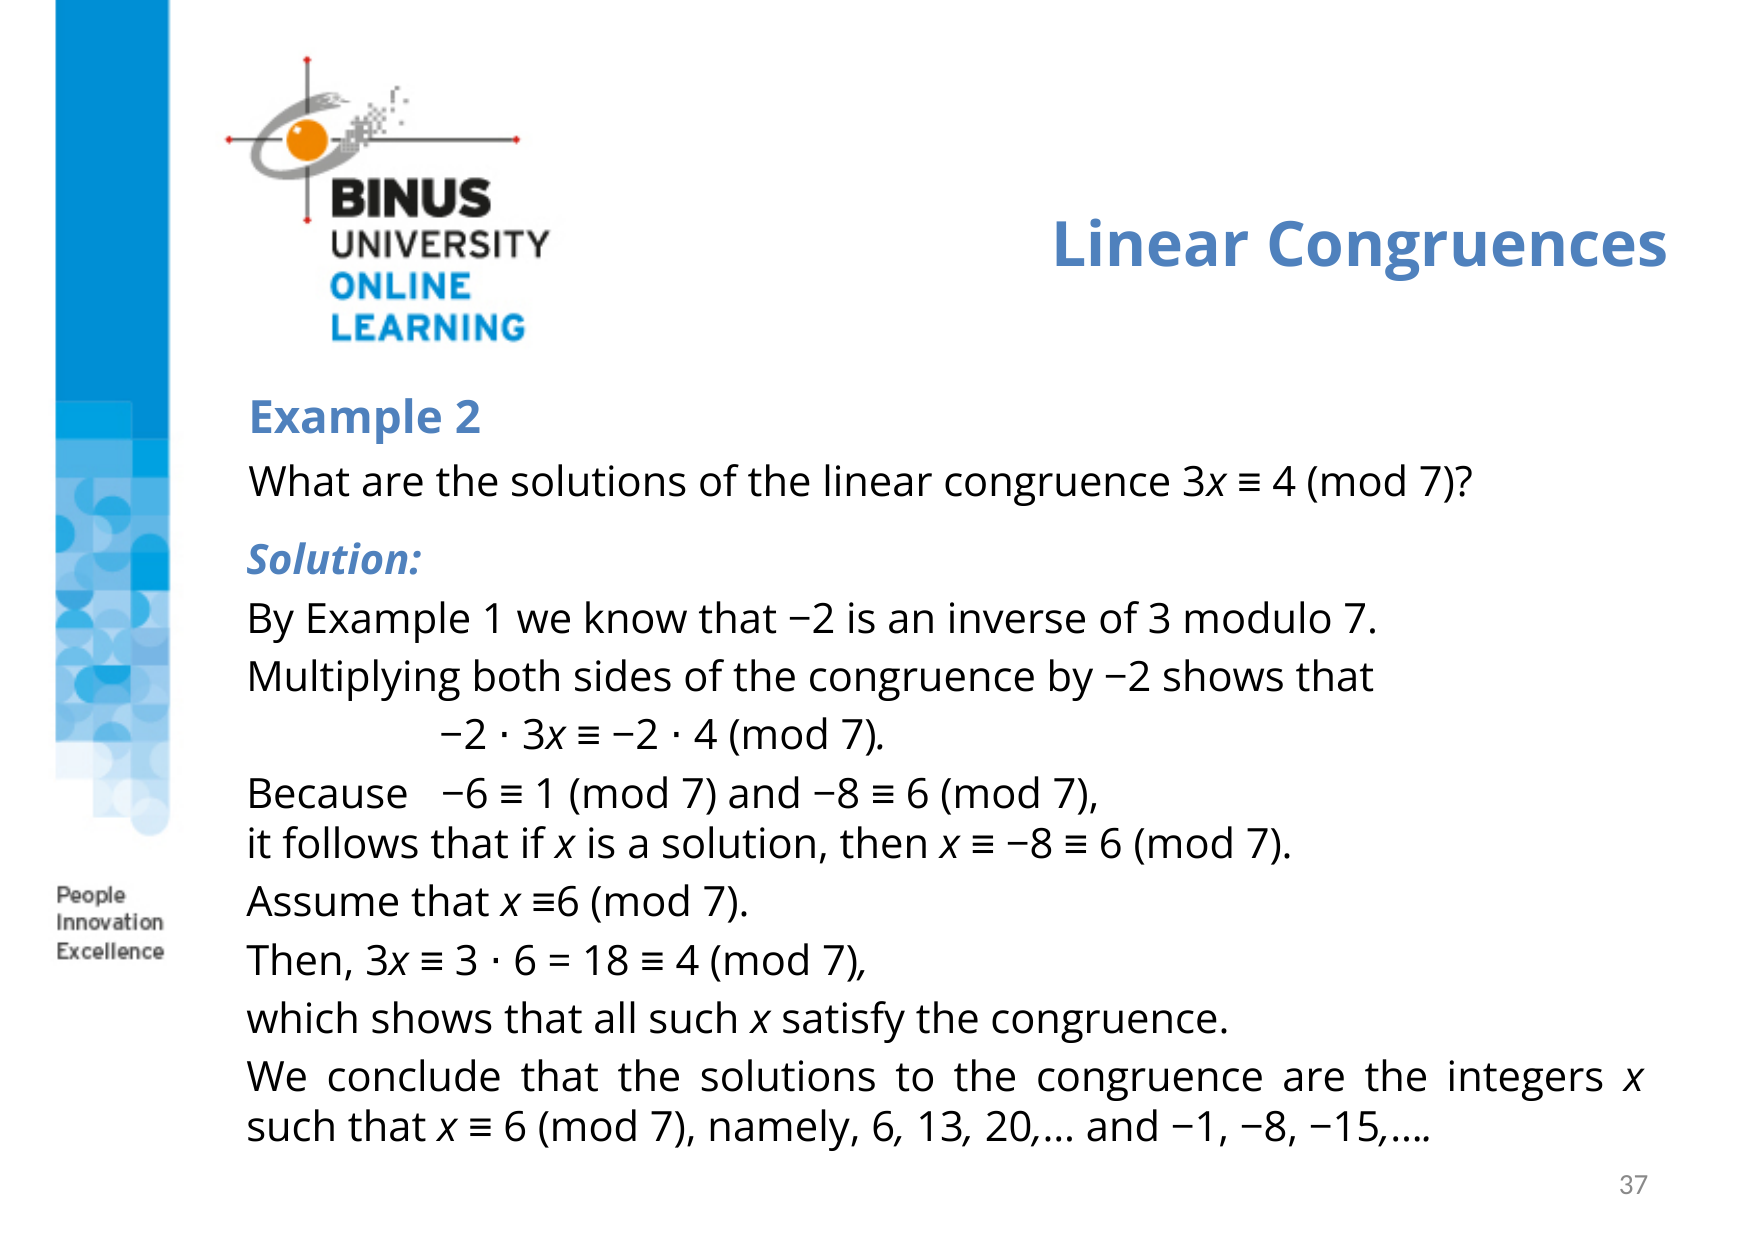

# Linear Congruences
Example 2
What are the solutions of the linear congruence 3x ≡ 4 (mod 7)?
Solution:
By Example 1 we know that −2 is an inverse of 3 modulo 7.
Multiplying both sides of the congruence by −2 shows that
                  −2 ⋅ 3x ≡ −2 ⋅ 4 (mod 7).
Because   −6 ≡ 1 (mod 7) and −8 ≡ 6 (mod 7),
it follows that if x is a solution, then x ≡ −8 ≡ 6 (mod 7).
Assume that x ≡6 (mod 7).
Then, 3x ≡ 3 ⋅ 6 = 18 ≡ 4 (mod 7),
which shows that all such x satisfy the congruence.
We conclude that the solutions to the congruence are the integers x such that x ≡ 6 (mod 7), namely, 6, 13, 20,… and −1, −8, −15,….
37